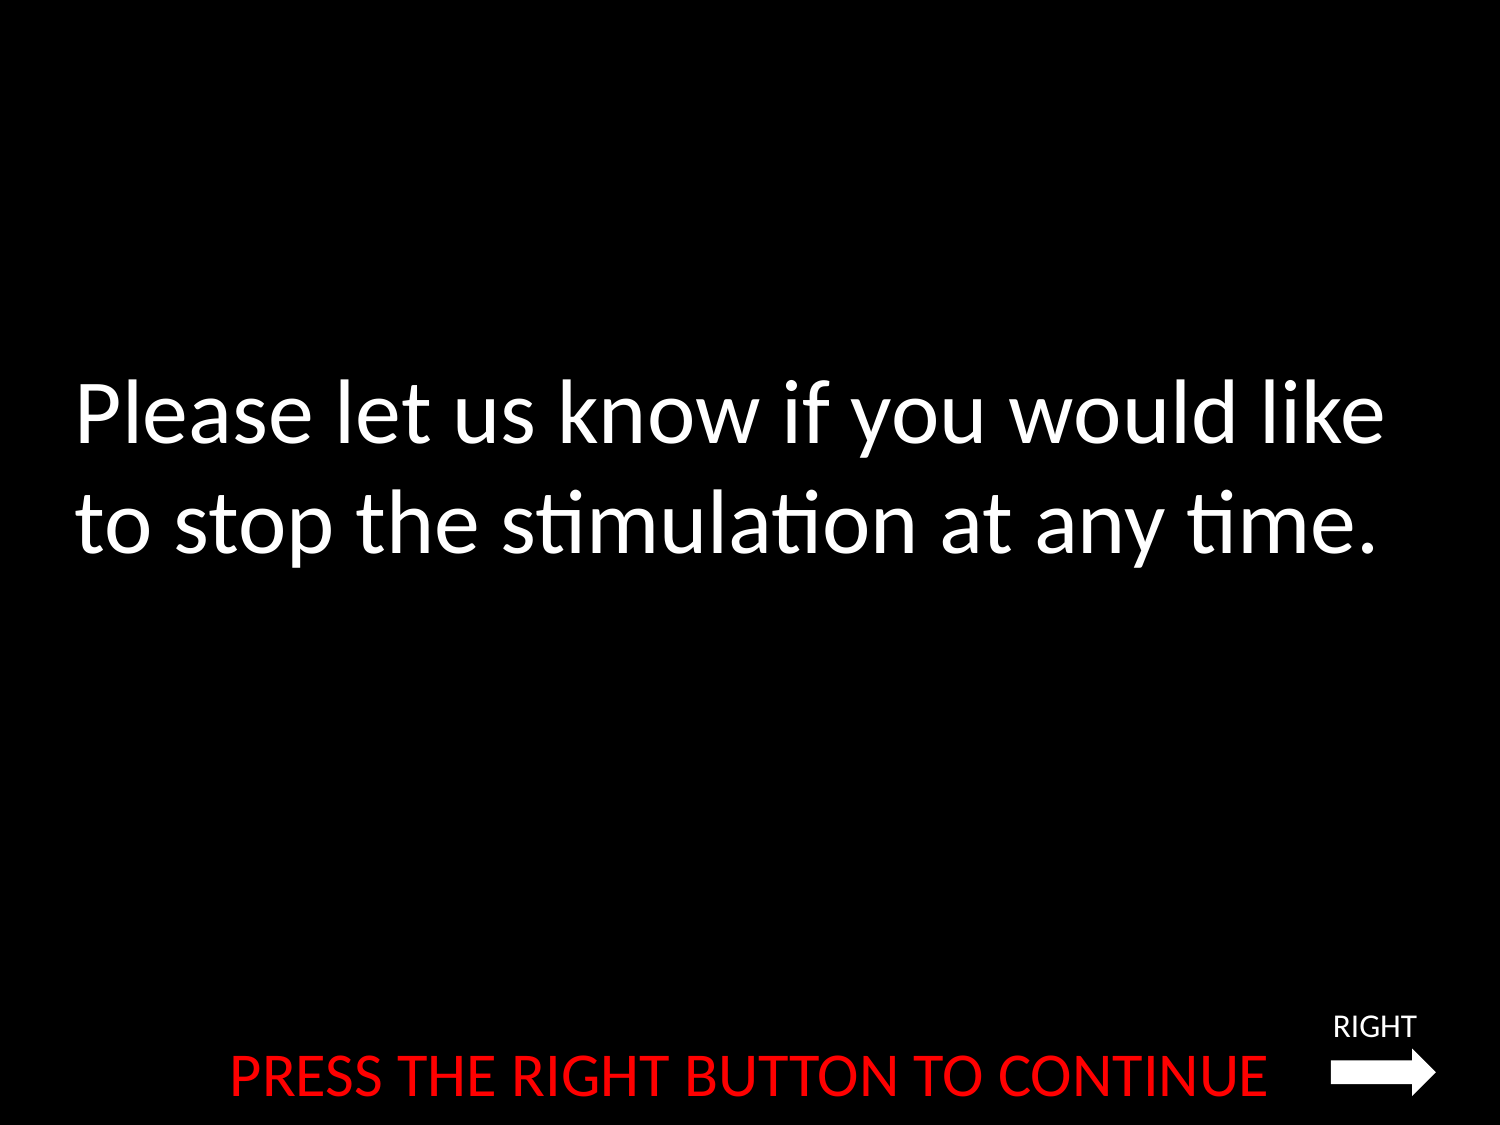

# Please let us know if you would like to stop the stimulation at any time.
RIGHT
PRESS THE RIGHT BUTTON TO CONTINUE